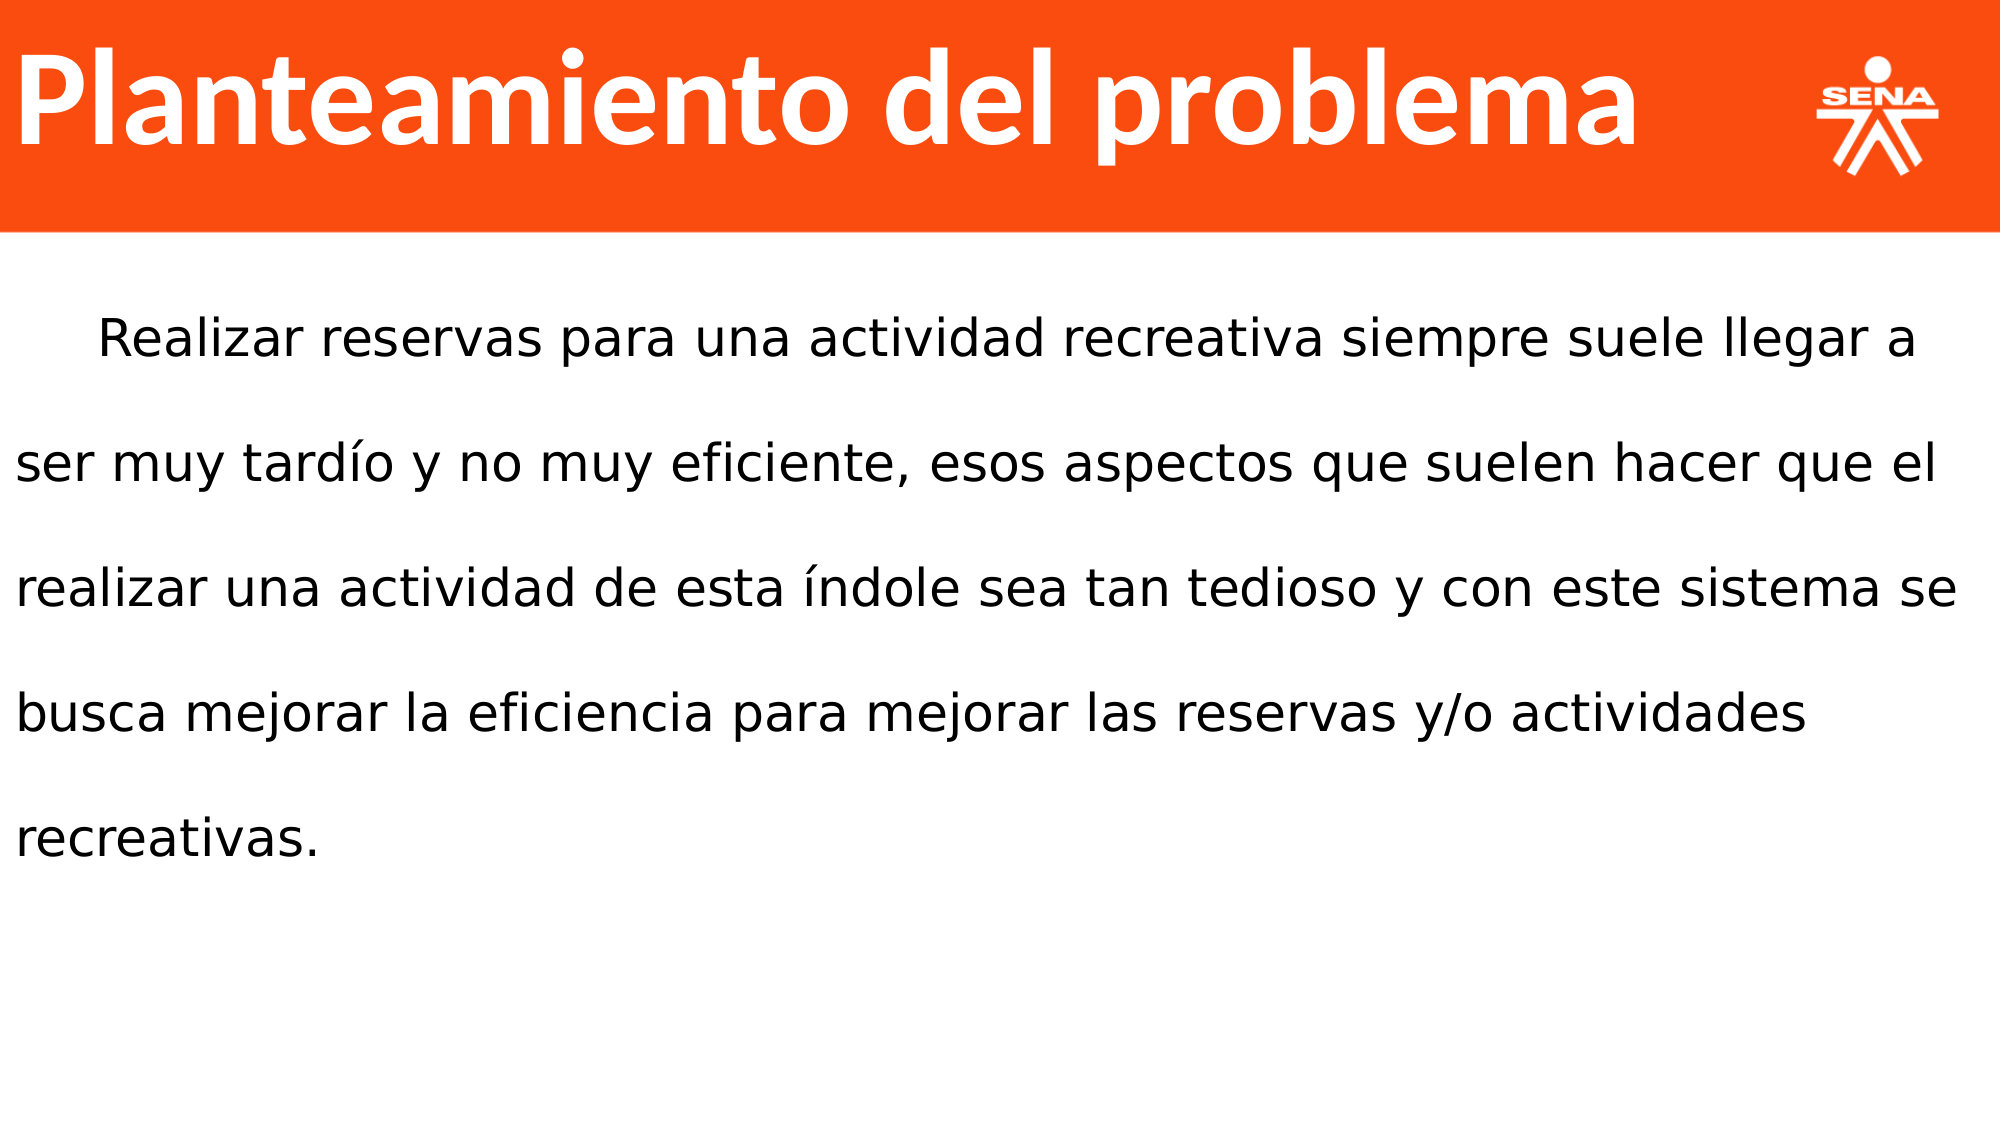

Planteamiento del problema
     Realizar reservas para una actividad recreativa siempre suele llegar a ser muy tardío y no muy eficiente, esos aspectos que suelen hacer que el realizar una actividad de esta índole sea tan tedioso y con este sistema se busca mejorar la eficiencia para mejorar las reservas y/o actividades recreativas.